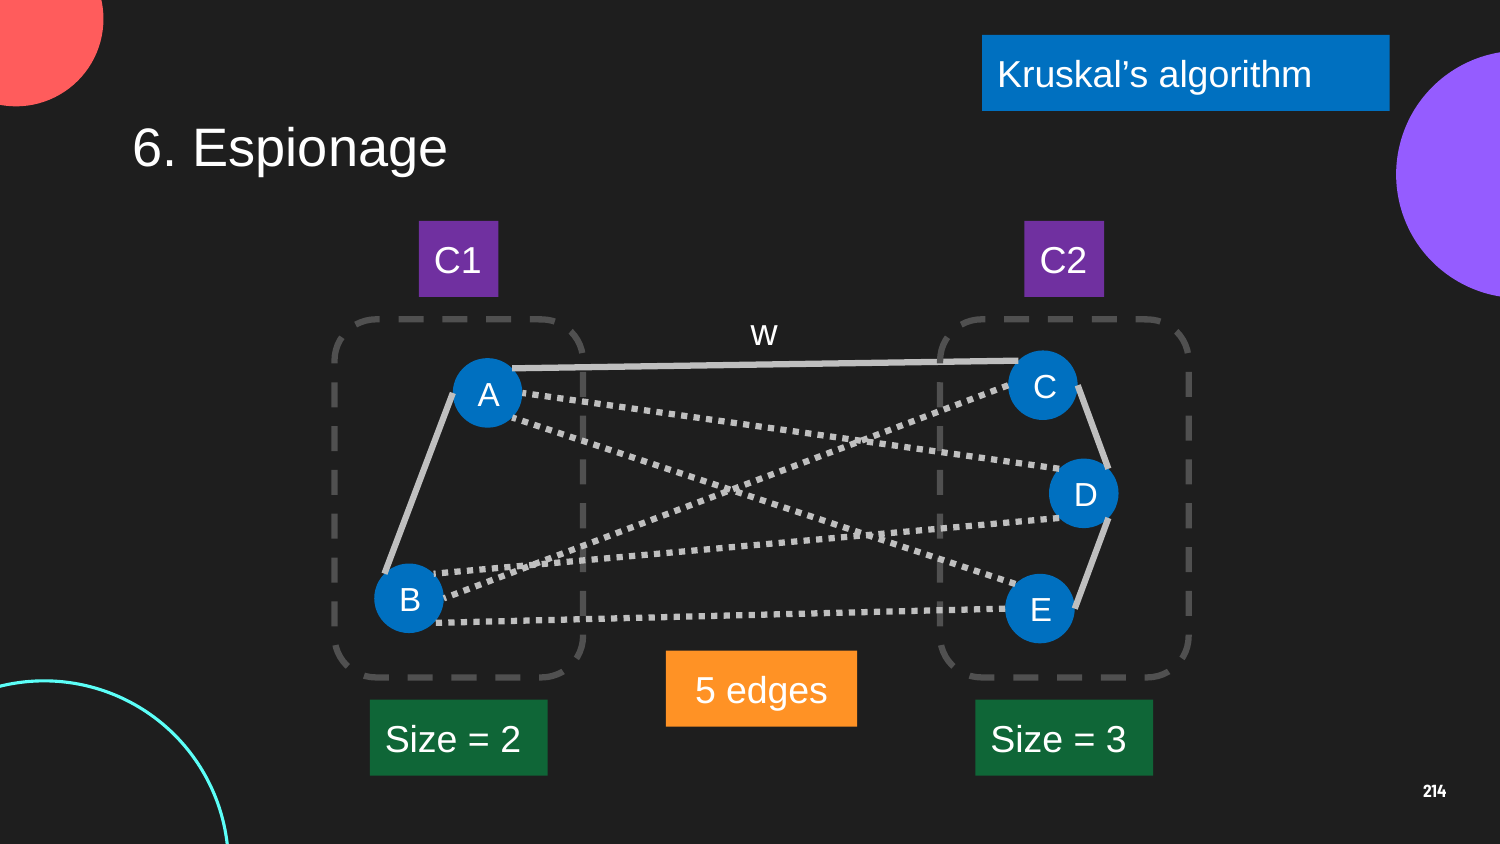

Kruskal’s algorithm
6. Espionage

C1
C2
w

C
A
D
B
E
5 edges
Size = 3
Size = 2
214